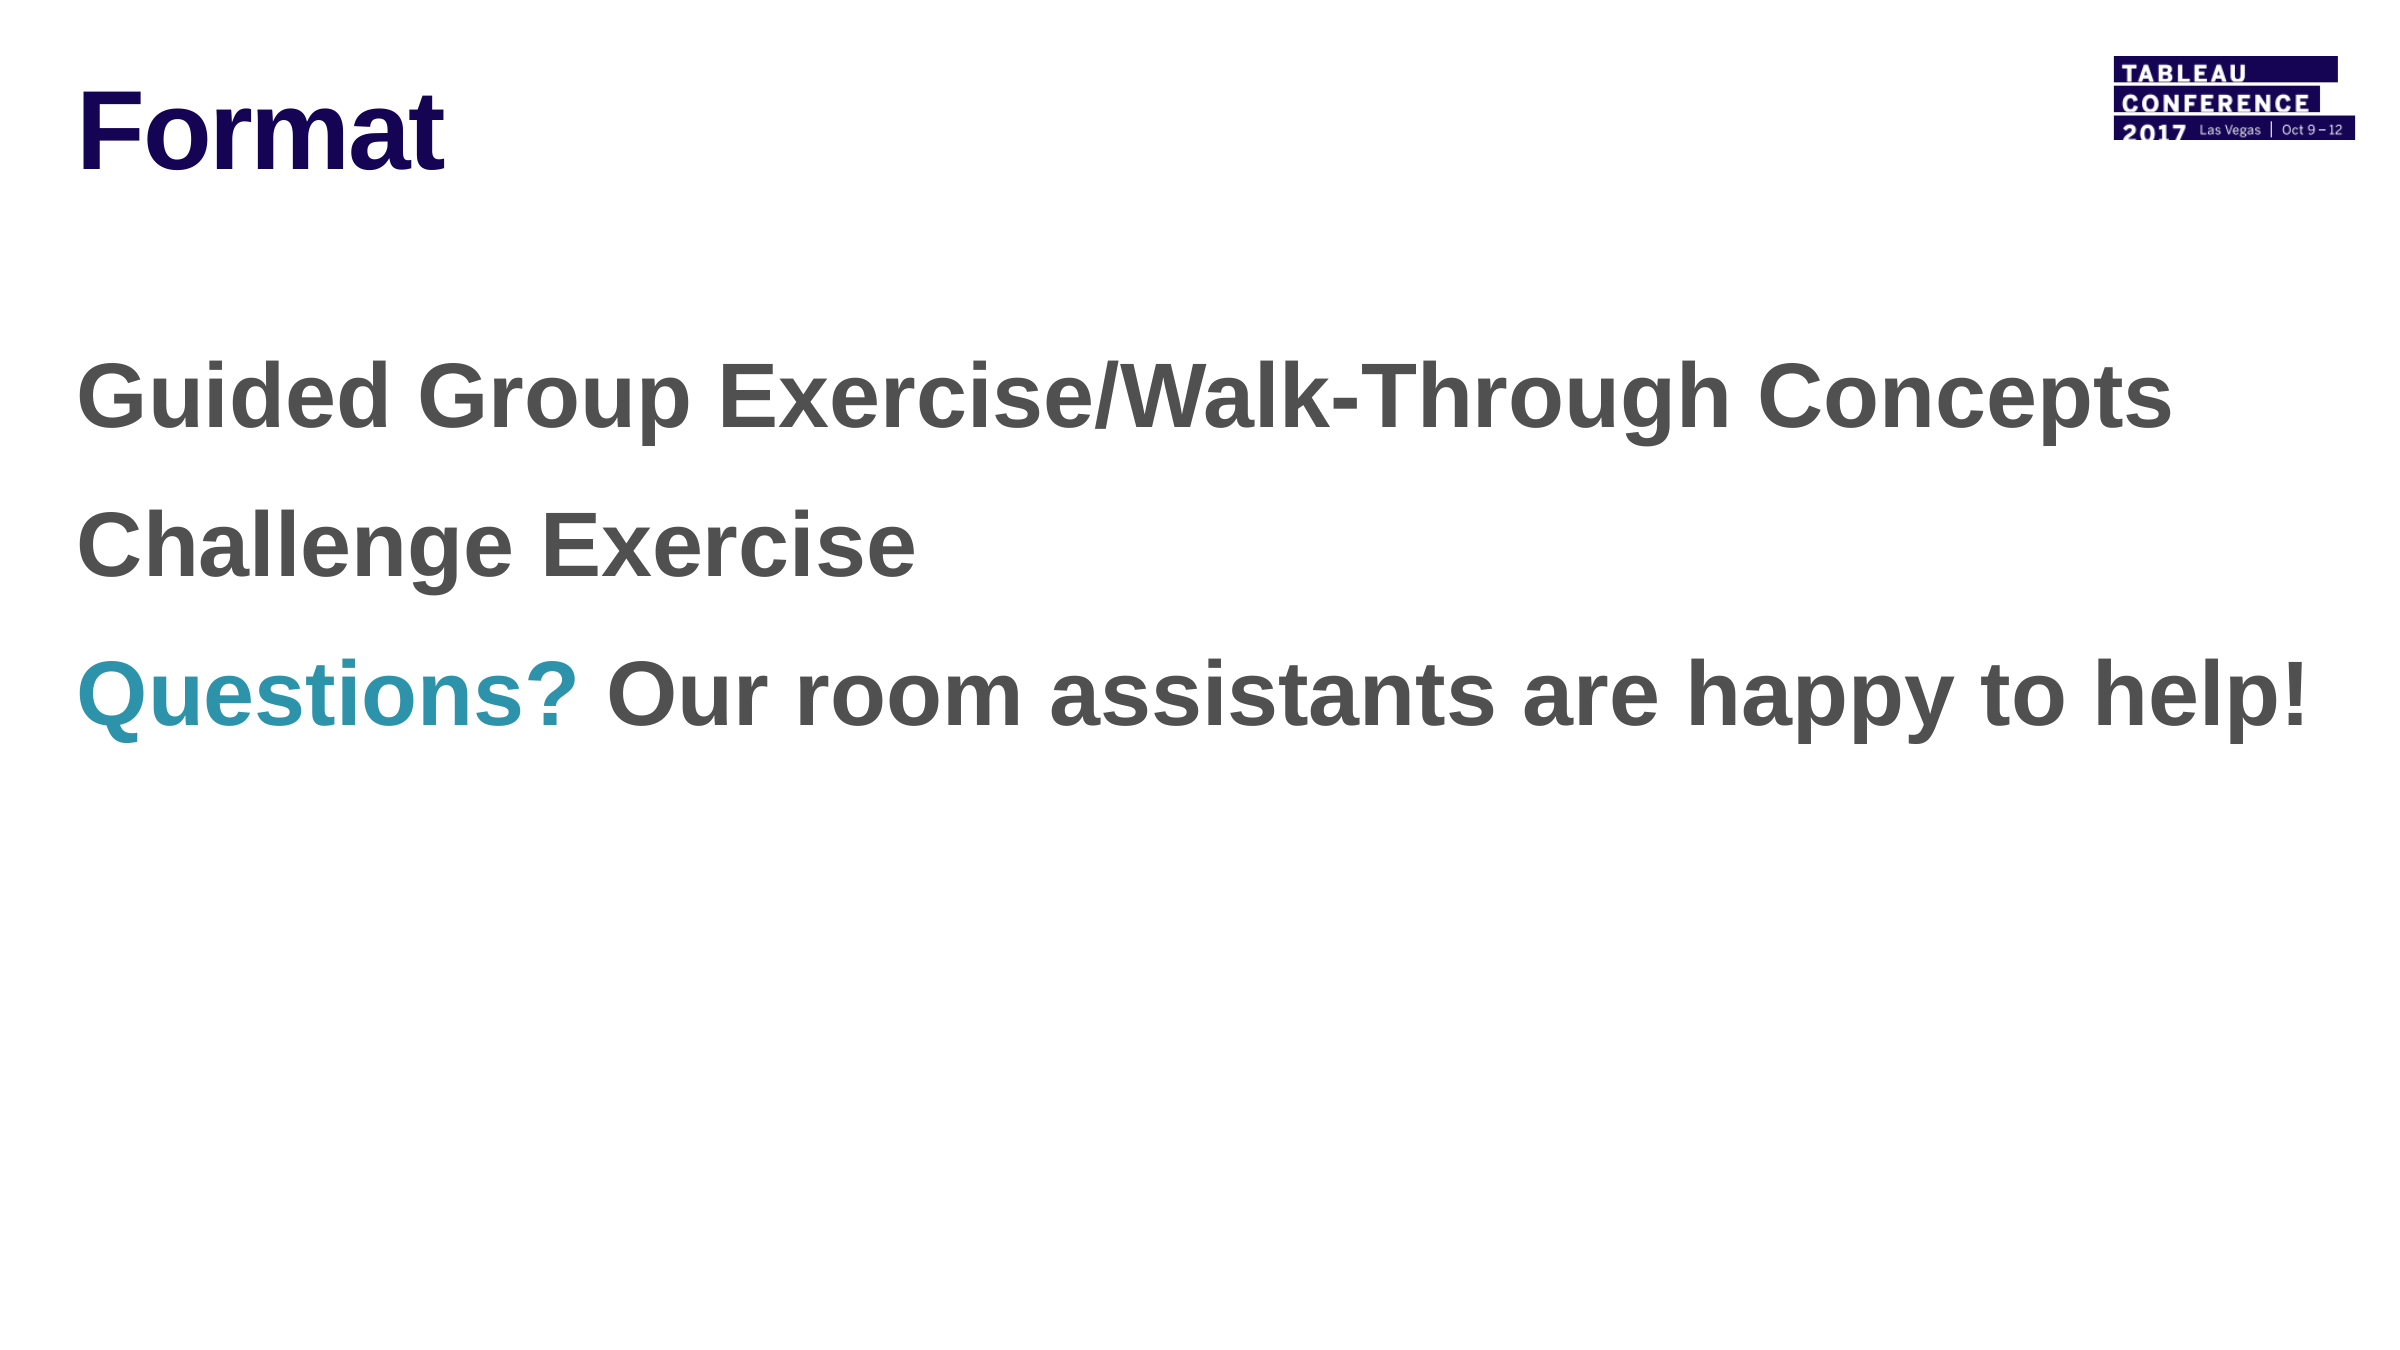

# Format
Guided Group Exercise/Walk-Through Concepts
Challenge Exercise
Questions? Our room assistants are happy to help!